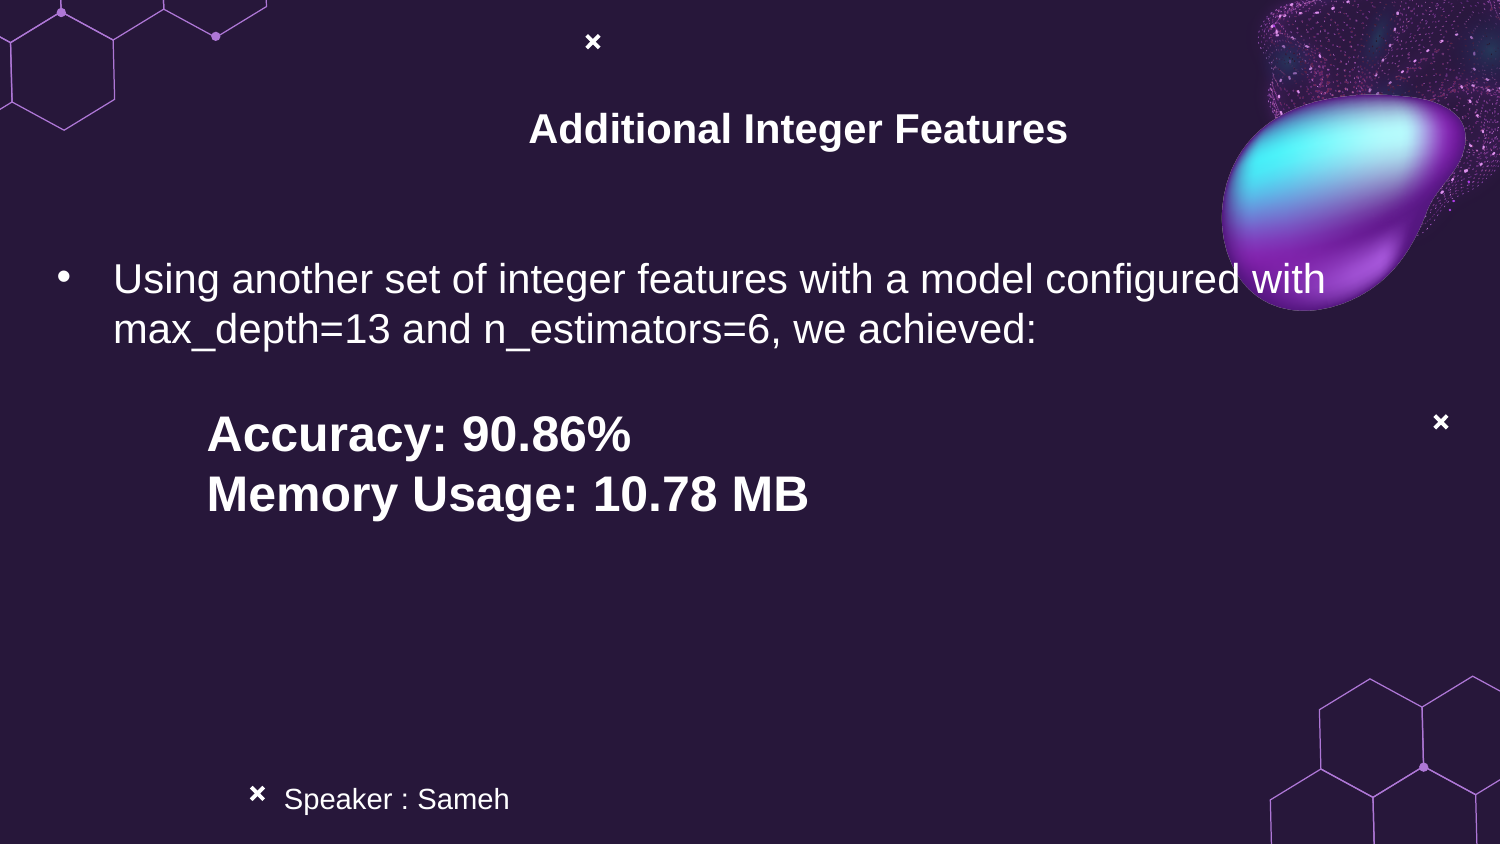

Additional Integer Features

Using another set of integer features with a model configured with max_depth=13 and n_estimators=6, we achieved:

	Accuracy: 90.86%
	Memory Usage: 10.78 MB

Speaker : Sameh